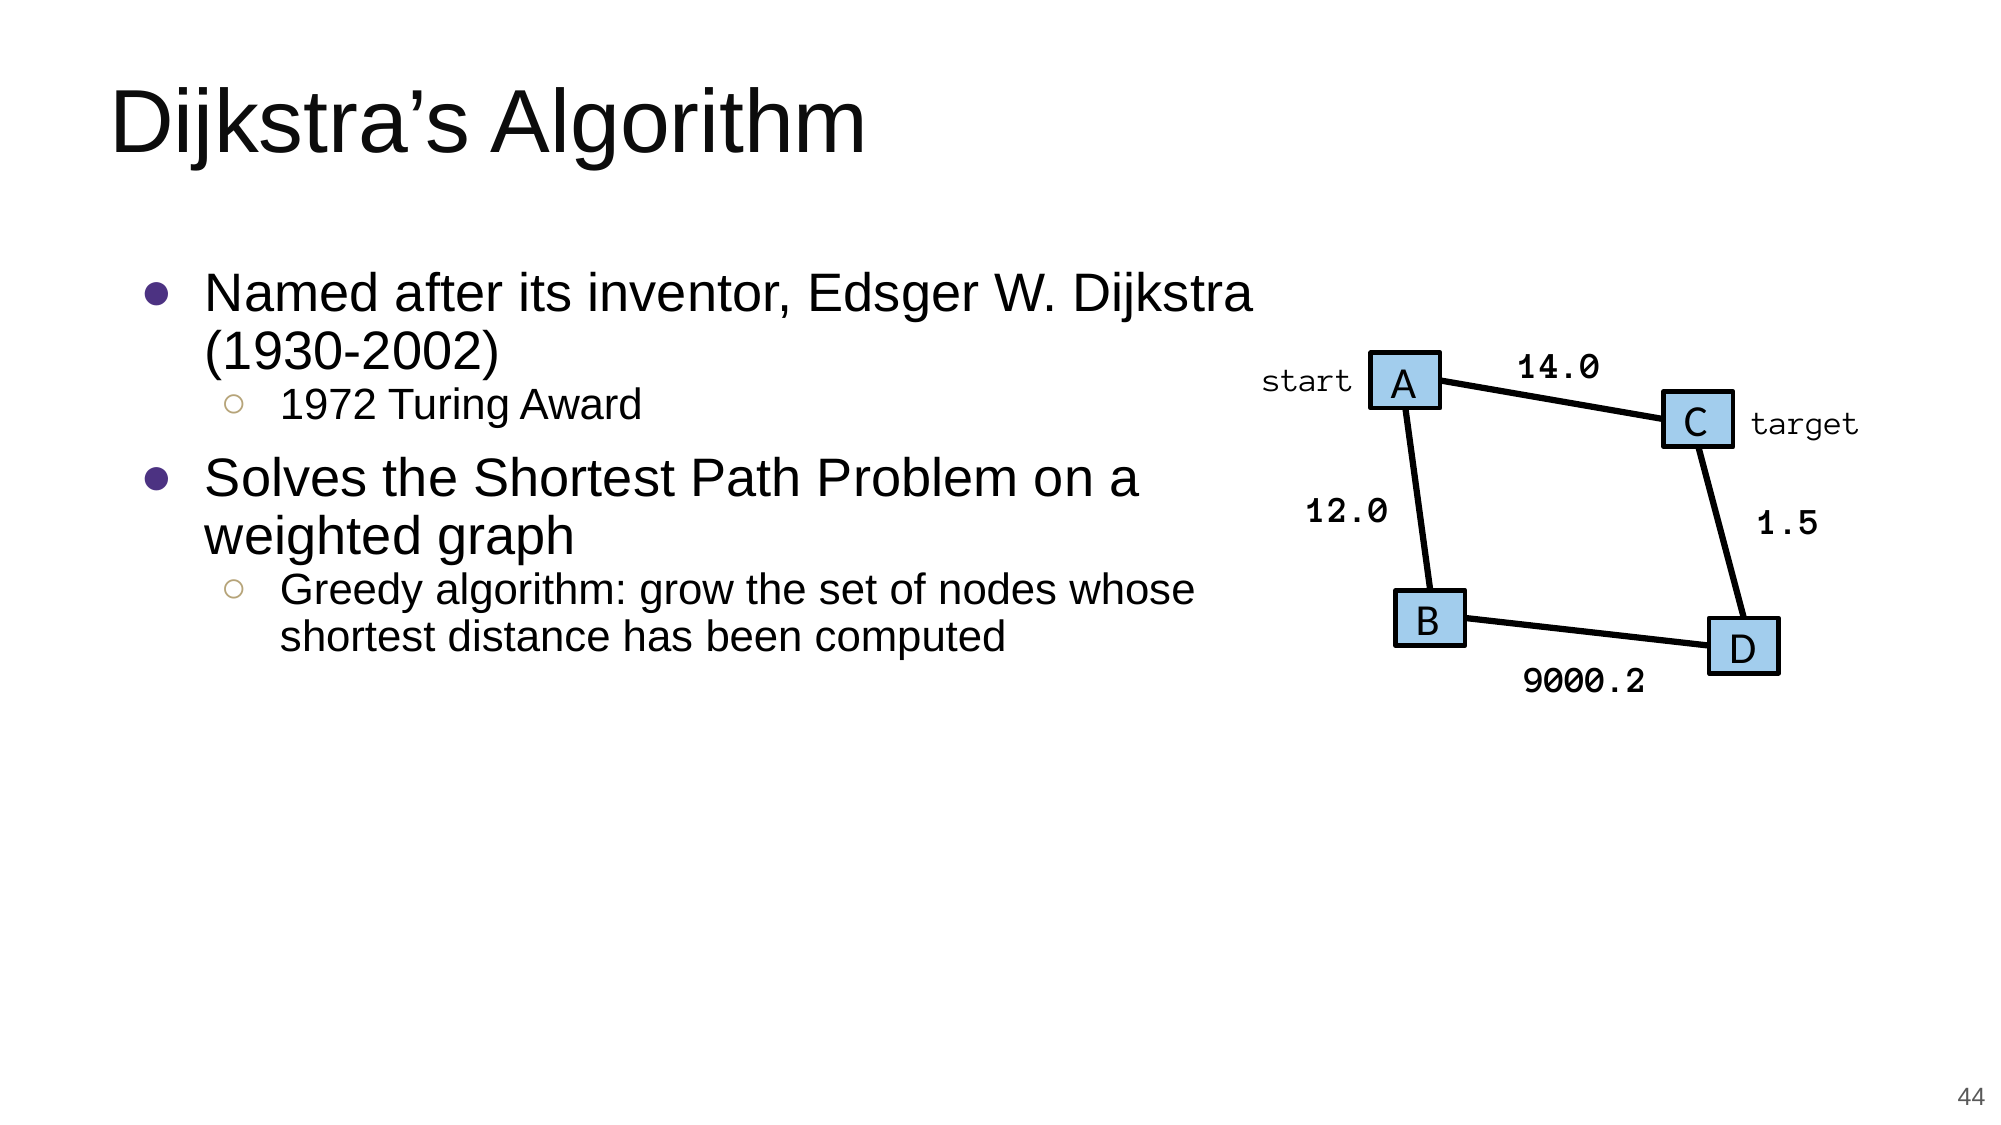

# Dijkstra’s Algorithm
Named after its inventor, Edsger W. Dijkstra (1930-2002)
1972 Turing Award
Solves the Shortest Path Problem on a weighted graph
Greedy algorithm: grow the set of nodes whose shortest distance has been computed
14.0
start
A
C
target
12.0
1.5
B
D
9000.2